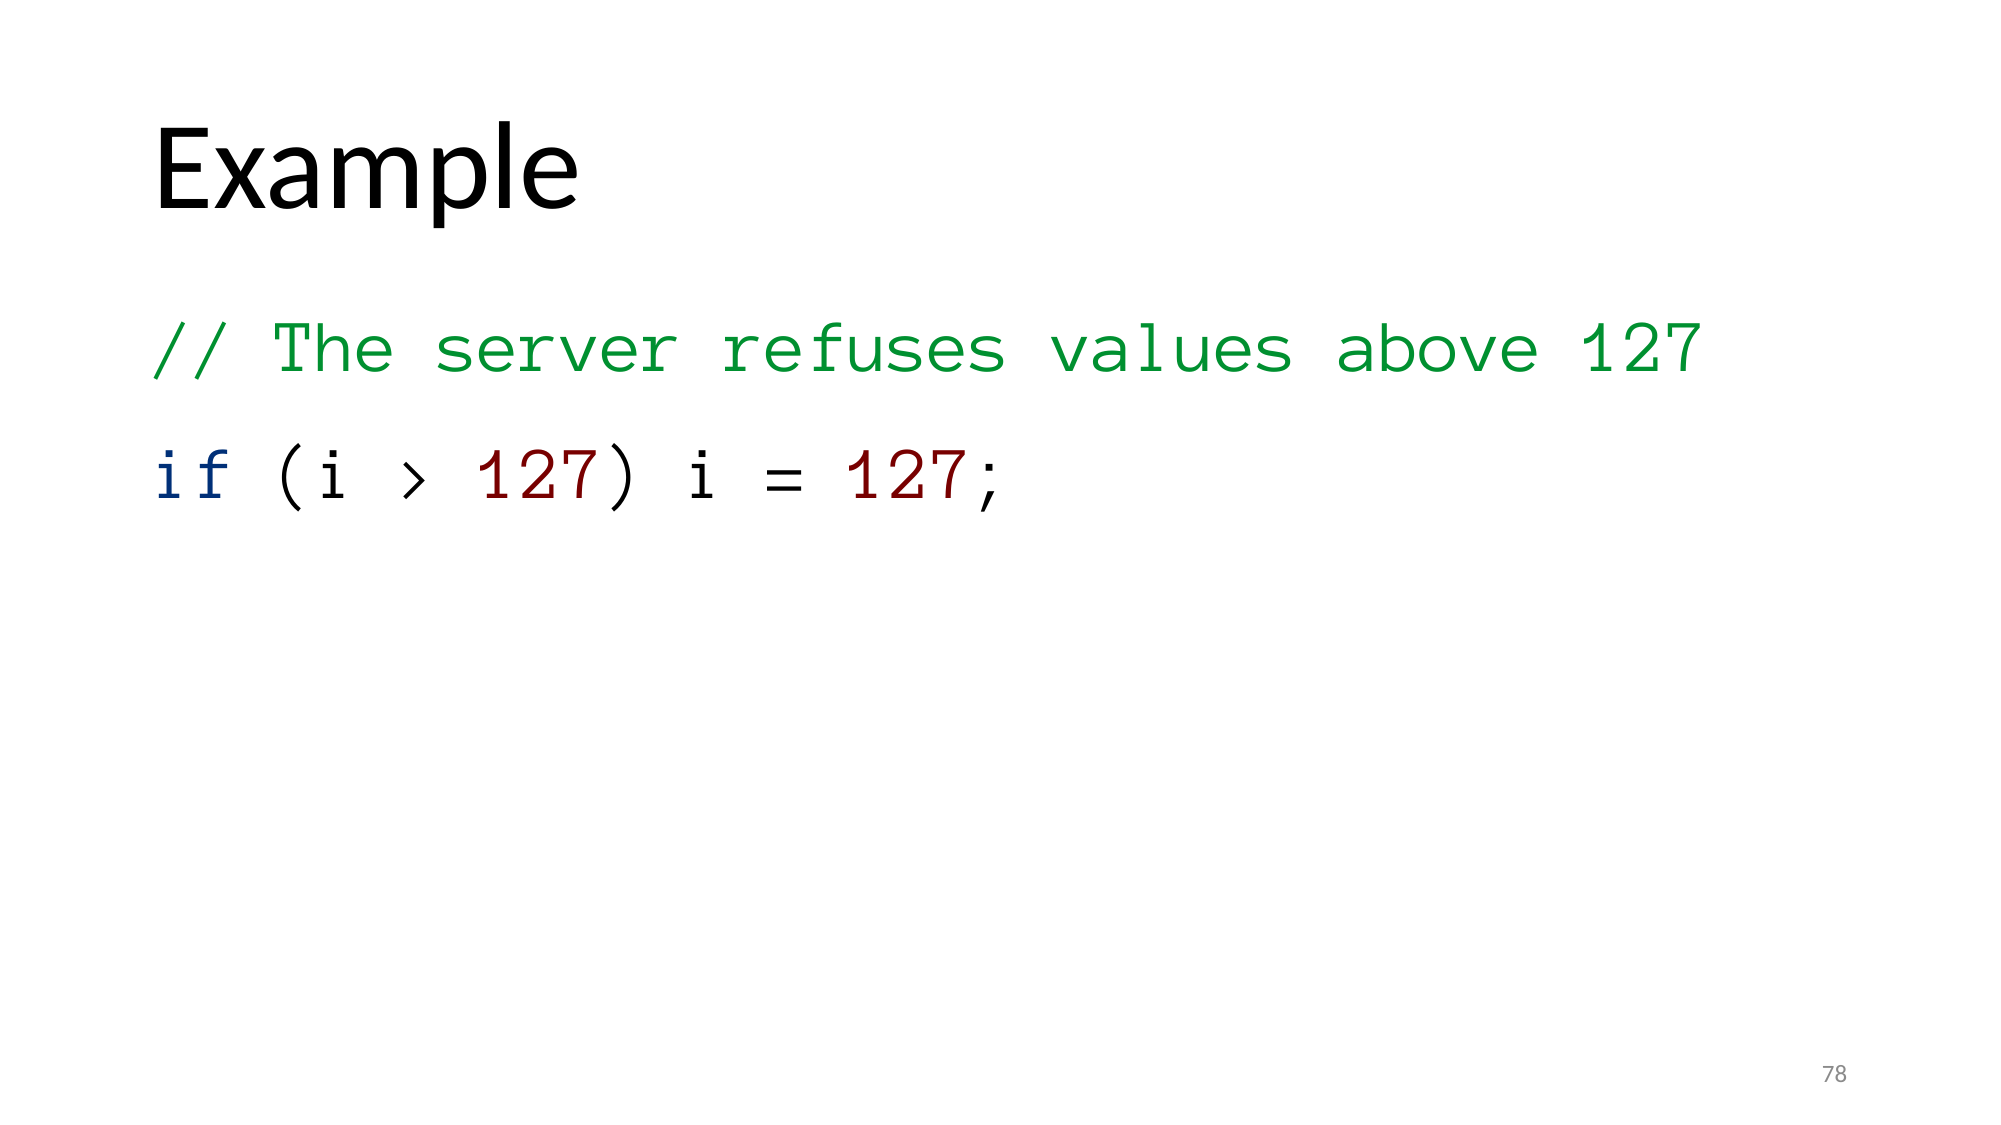

# Example
// The server refuses values above 127
if (i > 127) i = 127;
78